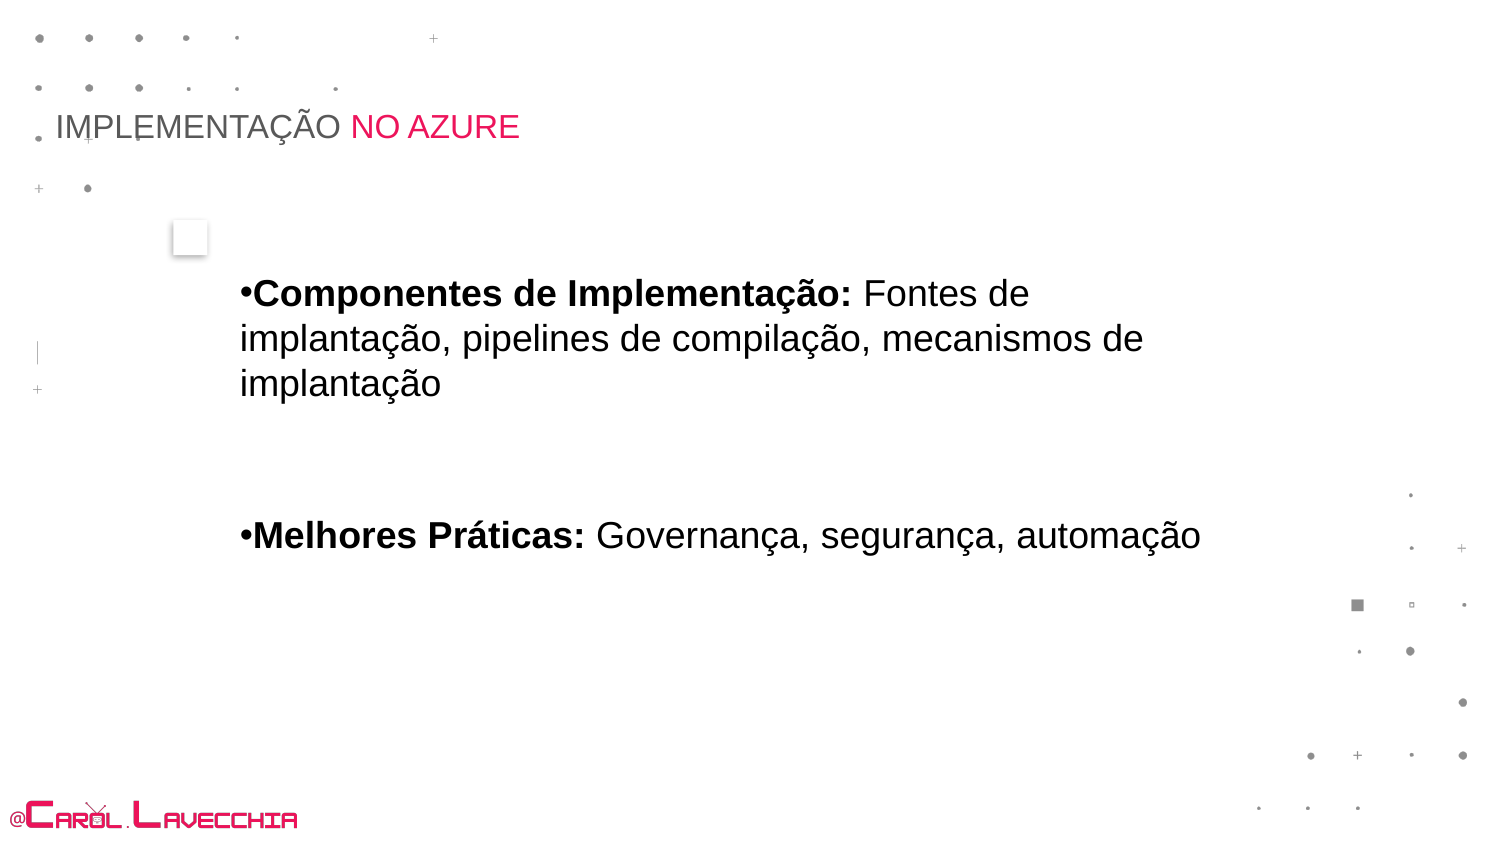

IMPLEMENTAÇÃO NO AZURE
Componentes de Implementação: Fontes de implantação, pipelines de compilação, mecanismos de implantação

Melhores Práticas: Governança, segurança, automação